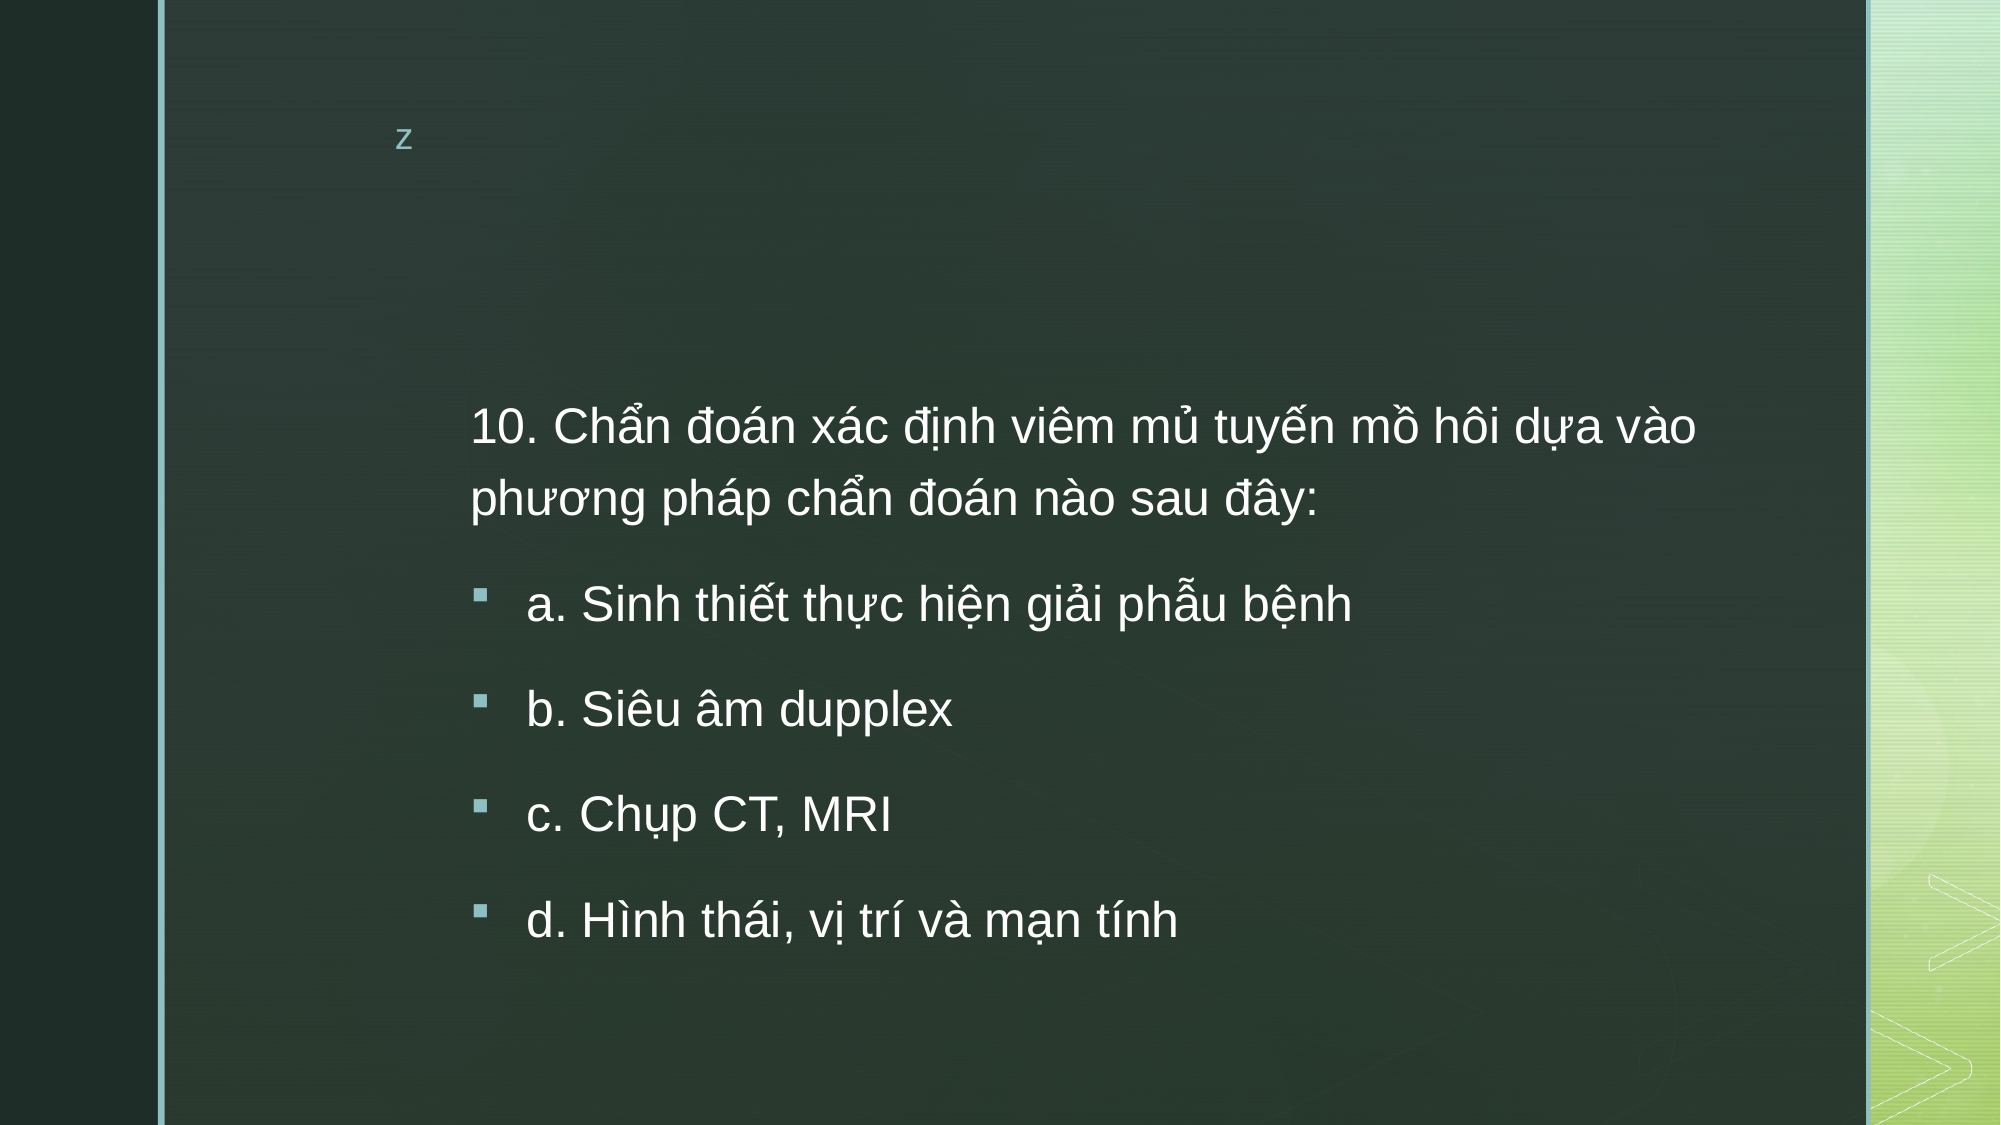

#
10. Chẩn đoán xác định viêm mủ tuyến mồ hôi dựa vào phương pháp chẩn đoán nào sau đây:
a. Sinh thiết thực hiện giải phẫu bệnh
b. Siêu âm dupplex
c. Chụp CT, MRI
d. Hình thái, vị trí và mạn tính